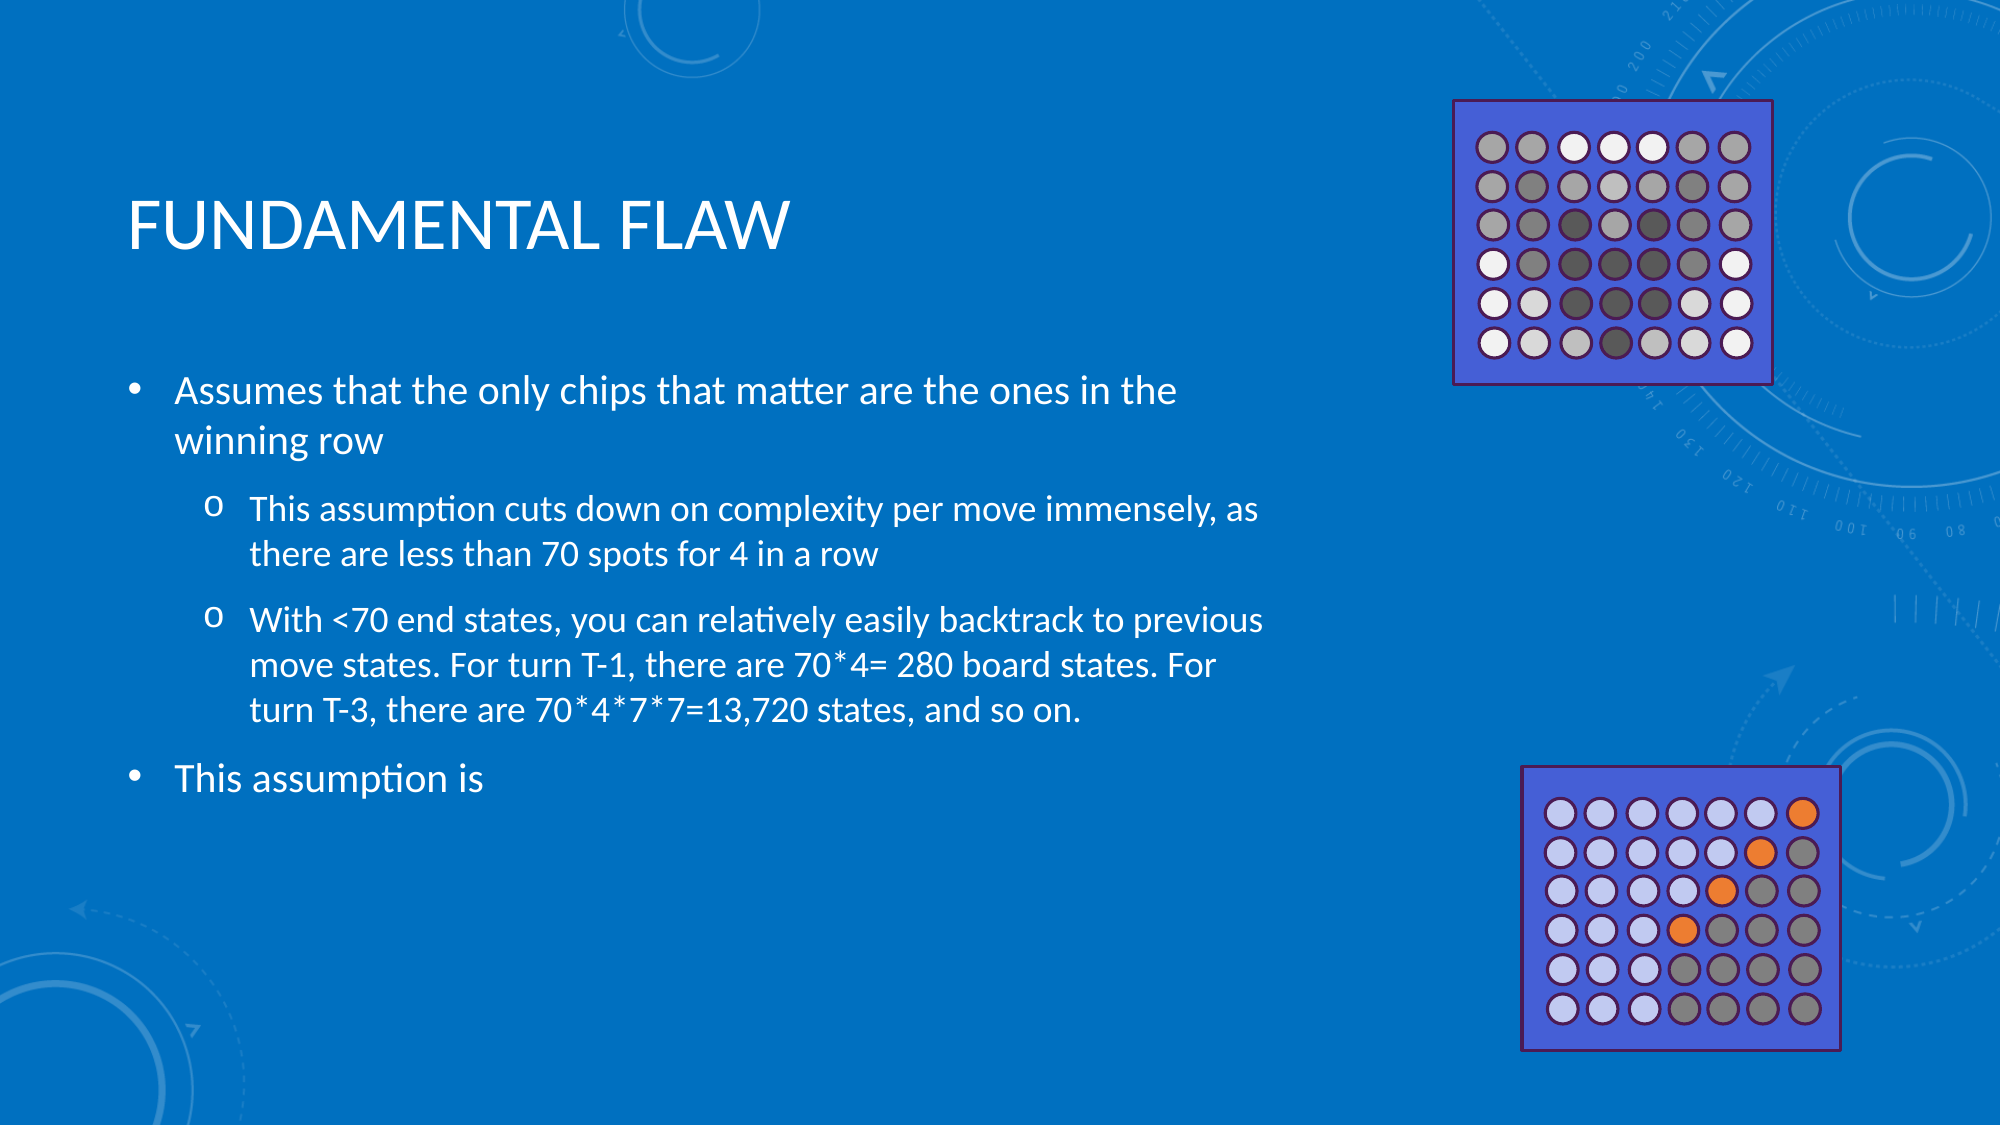

# Fundamental flaw

Assumes that the only chips that matter are the ones in the winning row
This assumption cuts down on complexity per move immensely, as there are less than 70 spots for 4 in a row
With <70 end states, you can relatively easily backtrack to previous move states. For turn T-1, there are 70*4= 280 board states. For turn T-3, there are 70*4*7*7=13,720 states, and so on.
This assumption is